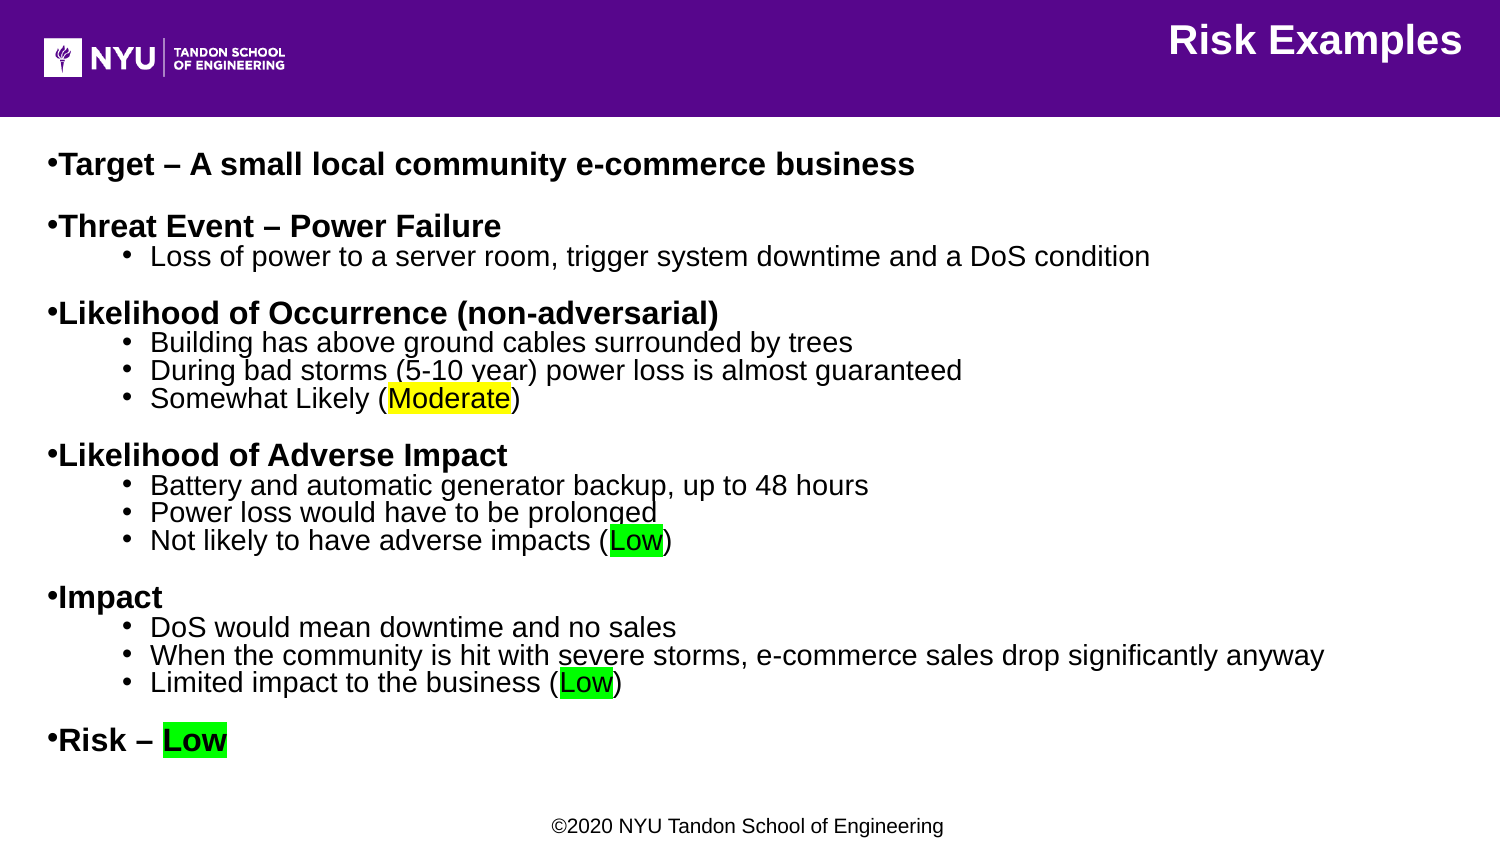

Risk Examples
Target – A small local community e-commerce business

Threat Event – Power Failure
Loss of power to a server room, trigger system downtime and a DoS condition

Likelihood of Occurrence (non-adversarial)
Building has above ground cables surrounded by trees
During bad storms (5-10 year) power loss is almost guaranteed
Somewhat Likely (Moderate)

Likelihood of Adverse Impact
Battery and automatic generator backup, up to 48 hours
Power loss would have to be prolonged
Not likely to have adverse impacts (Low)

Impact
DoS would mean downtime and no sales
When the community is hit with severe storms, e-commerce sales drop significantly anyway
Limited impact to the business (Low)

Risk – Low